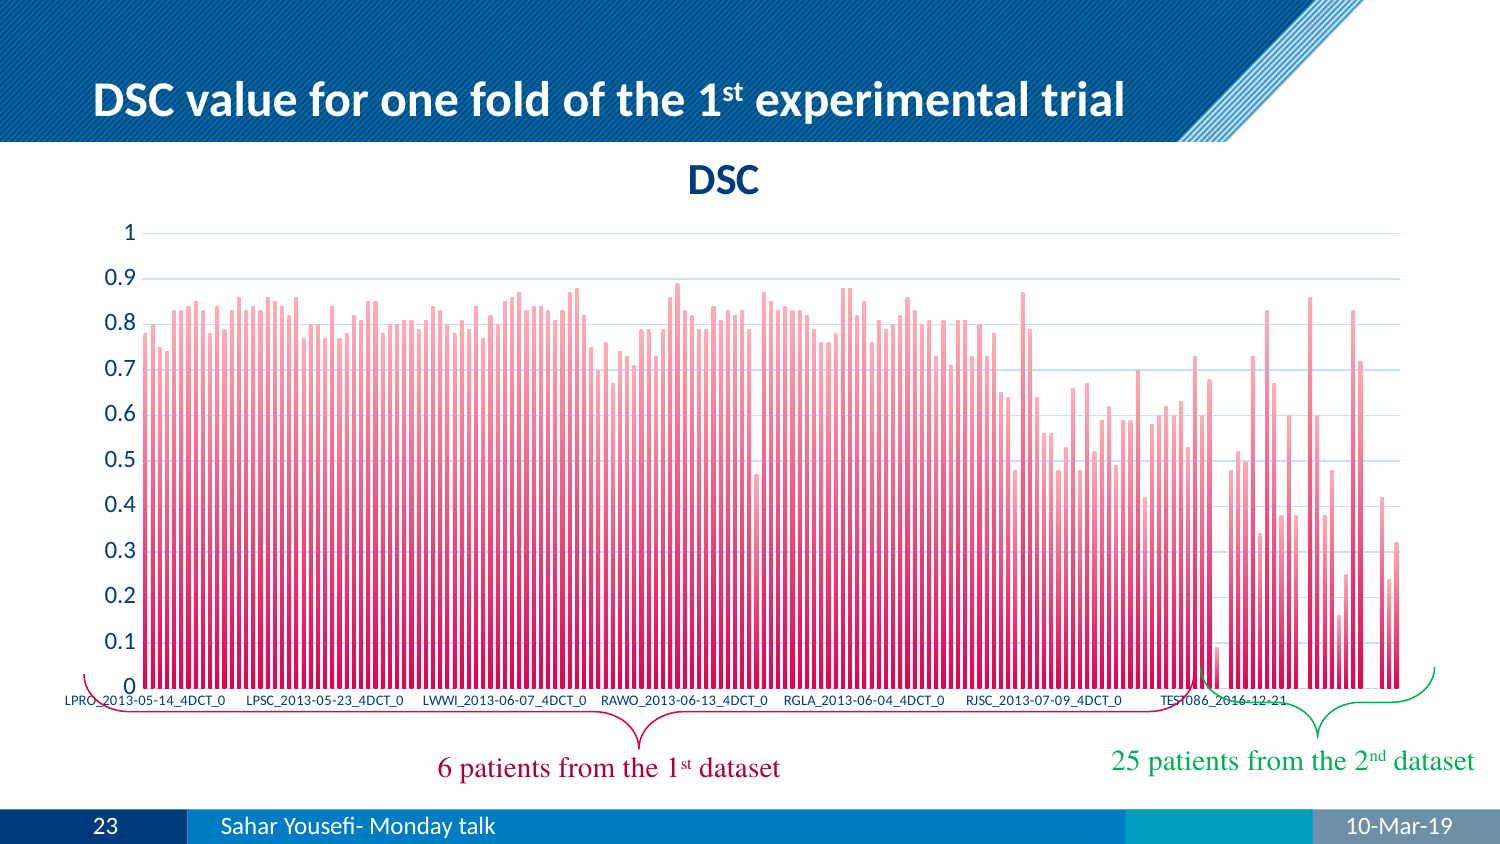

# DSC value for one fold of the 1st experimental trial

### Chart: DSC

| Category | DCS-SC |
|---|---|
| LPRO_2013-05-14_4DCT_0 | 0.78 |
| LPRO_2013-05-14_4DCT_10 | 0.8 |
| LPRO_2013-05-14_4DCT_20 | 0.75 |
| LPRO_2013-05-14_4DCT_30 | 0.74 |
| LPRO_2013-05-14_4DCT_40 | 0.83 |
| LPRO_2013-05-14_4DCT_50 | 0.83 |
| LPRO_2013-05-14_4DCT_60 | 0.84 |
| LPRO_2013-05-14_4DCT_70 | 0.85 |
| LPRO_2013-05-14_4DCT_80 | 0.83 |
| LPRO_2013-05-14_4DCT_90 | 0.78 |
| LPRO_2013-05-14 | 0.84 |
| LPRO_2013-05-15 | 0.79 |
| LPRO_2013-05-16_4DCT_0 | 0.83 |
| LPRO_2013-05-16_4DCT_10 | 0.86 |
| LPRO_2013-05-16_4DCT_20 | 0.83 |
| LPRO_2013-05-16_4DCT_30 | 0.84 |
| LPRO_2013-05-16_4DCT_40 | 0.83 |
| LPRO_2013-05-16_4DCT_50 | 0.86 |
| LPRO_2013-05-16_4DCT_60 | 0.85 |
| LPRO_2013-05-16_4DCT_70 | 0.84 |
| LPRO_2013-05-16_4DCT_80 | 0.82 |
| LPRO_2013-05-16_4DCT_90 | 0.86 |
| LPRO_2013-05-16 | 0.77 |
| LPRO_2013-05-21 | 0.8 |
| LPSC_2013-05-13 | 0.8 |
| LPSC_2013-05-23_4DCT_0 | 0.77 |
| LPSC_2013-05-23_4DCT_10 | 0.84 |
| LPSC_2013-05-23_4DCT_20 | 0.77 |
| LPSC_2013-05-23_4DCT_30 | 0.78 |
| LPSC_2013-05-23_4DCT_40 | 0.82 |
| LPSC_2013-05-23_4DCT_50 | 0.81 |
| LPSC_2013-05-23_4DCT_60 | 0.85 |
| LPSC_2013-05-23_4DCT_70 | 0.85 |
| LPSC_2013-05-23_4DCT_80 | 0.78 |
| LPSC_2013-05-23_4DCT_90 | 0.8 |
| LPSC_2013-05-23 | 0.8 |
| LPSC_2013-05-29 | 0.81 |
| LPSC_2013-05-30_4DCT_0 | 0.81 |
| LPSC_2013-05-30_4DCT_10 | 0.79 |
| LPSC_2013-05-30_4DCT_20 | 0.81 |
| LPSC_2013-05-30_4DCT_30 | 0.84 |
| LPSC_2013-05-30_4DCT_40 | 0.83 |
| LPSC_2013-05-30_4DCT_50 | 0.8 |
| LPSC_2013-05-30_4DCT_60 | 0.78 |
| LPSC_2013-05-30_4DCT_70 | 0.81 |
| LPSC_2013-05-30_4DCT_80 | 0.79 |
| LPSC_2013-05-30_4DCT_90 | 0.84 |
| LPSC_2013-05-30 | 0.77 |
| LPSC_2013-06-03 | 0.82 |
| LWWI_2013-05-30 | 0.8 |
| LWWI_2013-06-07_4DCT_0 | 0.85 |
| LWWI_2013-06-07_4DCT_10 | 0.86 |
| LWWI_2013-06-07_4DCT_20 | 0.87 |
| LWWI_2013-06-07_4DCT_30 | 0.83 |
| LWWI_2013-06-07_4DCT_40 | 0.84 |
| LWWI_2013-06-07_4DCT_50 | 0.84 |
| LWWI_2013-06-07_4DCT_60 | 0.83 |
| LWWI_2013-06-07_4DCT_70 | 0.81 |
| LWWI_2013-06-07_4DCT_80 | 0.83 |
| LWWI_2013-06-07_4DCT_90 | 0.87 |
| LWWI_2013-06-07 | 0.88 |
| LWWI_2013-06-10 | 0.82 |
| LWWI_2013-06-12_4DCT_0 | 0.75 |
| LWWI_2013-06-12_4DCT_10 | 0.7 |
| LWWI_2013-06-12_4DCT_20 | 0.76 |
| LWWI_2013-06-12_4DCT_30 | 0.67 |
| LWWI_2013-06-12_4DCT_40 | 0.74 |
| LWWI_2013-06-12_4DCT_50 | 0.73 |
| LWWI_2013-06-12_4DCT_60 | 0.71 |
| LWWI_2013-06-12_4DCT_70 | 0.79 |
| LWWI_2013-06-12_4DCT_80 | 0.79 |
| LWWI_2013-06-12_4DCT_90 | 0.73 |
| LWWI_2013-06-12 | 0.79 |
| LWWI_2013-06-14 | 0.86 |
| RAWO_2013-06-05 | 0.89 |
| RAWO_2013-06-13_4DCT_0 | 0.83 |
| RAWO_2013-06-13_4DCT_10 | 0.82 |
| RAWO_2013-06-13_4DCT_20 | 0.79 |
| RAWO_2013-06-13_4DCT_30 | 0.79 |
| RAWO_2013-06-13_4DCT_40 | 0.84 |
| RAWO_2013-06-13_4DCT_50 | 0.81 |
| RAWO_2013-06-13_4DCT_60 | 0.83 |
| RAWO_2013-06-13_4DCT_70 | 0.82 |
| RAWO_2013-06-13_4DCT_80 | 0.83 |
| RAWO_2013-06-13_4DCT_90 | 0.79 |
| RAWO_2013-06-13 | 0.47 |
| RAWO_2013-06-17 | 0.87 |
| RAWO_2013-06-20_4DCT_0 | 0.85 |
| RAWO_2013-06-20_4DCT_10 | 0.83 |
| RAWO_2013-06-20_4DCT_20 | 0.84 |
| RAWO_2013-06-20_4DCT_30 | 0.83 |
| RAWO_2013-06-20_4DCT_40 | 0.83 |
| RAWO_2013-06-20_4DCT_50 | 0.82 |
| RAWO_2013-06-20_4DCT_60 | 0.79 |
| RAWO_2013-06-20_4DCT_70 | 0.76 |
| RAWO_2013-06-20_4DCT_80 | 0.76 |
| RAWO_2013-06-20_4DCT_90 | 0.78 |
| RAWO_2013-06-20 | 0.88 |
| RAWO_2013-06-24 | 0.88 |
| RGLA_2013-05-23 | 0.82 |
| RGLA_2013-06-04_4DCT_0 | 0.85 |
| RGLA_2013-06-04_4DCT_10 | 0.76 |
| RGLA_2013-06-04_4DCT_20 | 0.81 |
| RGLA_2013-06-04_4DCT_30 | 0.79 |
| RGLA_2013-06-04_4DCT_40 | 0.8 |
| RGLA_2013-06-04_4DCT_50 | 0.82 |
| RGLA_2013-06-04_4DCT_60 | 0.86 |
| RGLA_2013-06-04_4DCT_70 | 0.83 |
| RGLA_2013-06-04_4DCT_80 | 0.8 |
| RGLA_2013-06-04_4DCT_90 | 0.81 |
| RGLA_2013-06-04 | 0.73 |
| RGLA_2013-06-06 | 0.81 |
| RGLA_2013-06-11_4DCT_0 | 0.71 |
| RGLA_2013-06-11_4DCT_10 | 0.81 |
| RGLA_2013-06-11_4DCT_20 | 0.81 |
| RGLA_2013-06-11_4DCT_30 | 0.73 |
| RGLA_2013-06-11_4DCT_40 | 0.8 |
| RGLA_2013-06-11_4DCT_50 | 0.73 |
| RGLA_2013-06-11_4DCT_60 | 0.78 |
| RGLA_2013-06-11_4DCT_70 | 0.65 |
| RGLA_2013-06-11_4DCT_80 | 0.64 |
| RGLA_2013-06-11_4DCT_90 | 0.48 |
| RGLA_2013-06-11 | 0.87 |
| RGLA_2013-06-13 | 0.79 |
| RJSC_2013-06-27 | 0.64 |
| RJSC_2013-07-09_4DCT_0 | 0.56 |
| RJSC_2013-07-09_4DCT_10 | 0.56 |
| RJSC_2013-07-09_4DCT_20 | 0.48 |
| RJSC_2013-07-09_4DCT_30 | 0.53 |
| RJSC_2013-07-09_4DCT_40 | 0.66 |
| RJSC_2013-07-09_4DCT_50 | 0.48 |
| RJSC_2013-07-09_4DCT_60 | 0.67 |
| RJSC_2013-07-09_4DCT_70 | 0.52 |
| RJSC_2013-07-09_4DCT_80 | 0.59 |
| RJSC_2013-07-09_4DCT_90 | 0.62 |
| RJSC_2013-07-09 | 0.49 |
| RJSC_2013-07-11 | 0.59 |
| RJSC_2013-07-16_4DCT_0 | 0.59 |
| RJSC_2013-07-16_4DCT_10 | 0.7 |
| RJSC_2013-07-16_4DCT_20 | 0.42 |
| RJSC_2013-07-16_4DCT_30 | 0.58 |
| RJSC_2013-07-16_4DCT_40 | 0.6 |
| RJSC_2013-07-16_4DCT_50 | 0.62 |
| RJSC_2013-07-16_4DCT_60 | 0.6 |
| RJSC_2013-07-16_4DCT_70 | 0.63 |
| RJSC_2013-07-16_4DCT_80 | 0.53 |
| RJSC_2013-07-16_4DCT_90 | 0.73 |
| RJSC_2013-07-16 | 0.6 |
| RJSC_2013-07-18 | 0.68 |
| TEST085_2016-11-02 | 0.09 |
| TEST086_2016-12-21 | 0.0 |
| TEST087_2017-02-16 | 0.48 |
| TEST088_2017-02-20 | 0.52 |
| TEST089_2017-02-14 | 0.5 |
| TEST090_2017-02-27 | 0.73 |
| TEST091_2017-03-13 | 0.34 |
| TEST092_2017-04-18 | 0.83 |
| TEST093_2017-04-20 | 0.67 |
| TEST094_2017-04-25 | 0.38 |
| TEST095_2017-04-19 | 0.6 |
| TEST096_2017-05-09 | 0.38 |
| TEST097_2017-05-24 | 0.0 |
| TEST098_2017-07-11 | 0.86 |
| TEST099_2017-07-27 | 0.6 |
| TEST100_2017-08-02 | 0.38 |
| TEST101_2017-08-03 | 0.48 |
| TEST102_2017-08-15 | 0.16 |
| TEST103_2018-01-11 | 0.25 |
| TEST104_2017-09-04 | 0.83 |
| TEST105_2018-03-26 | 0.72 |
| TEST106_2018-01-10 | 0.0 |
| TEST107_2017-10-09 | 0.0 |
| TEST108_2017-09-18 | 0.42 |
| TEST109_2017-11-16 | 0.24 |
| TEST110_2017-11-13 | 0.32 |

25 patients from the 2nd dataset
6 patients from the 1st dataset
23
Sahar Yousefi- Monday talk
10-Mar-19